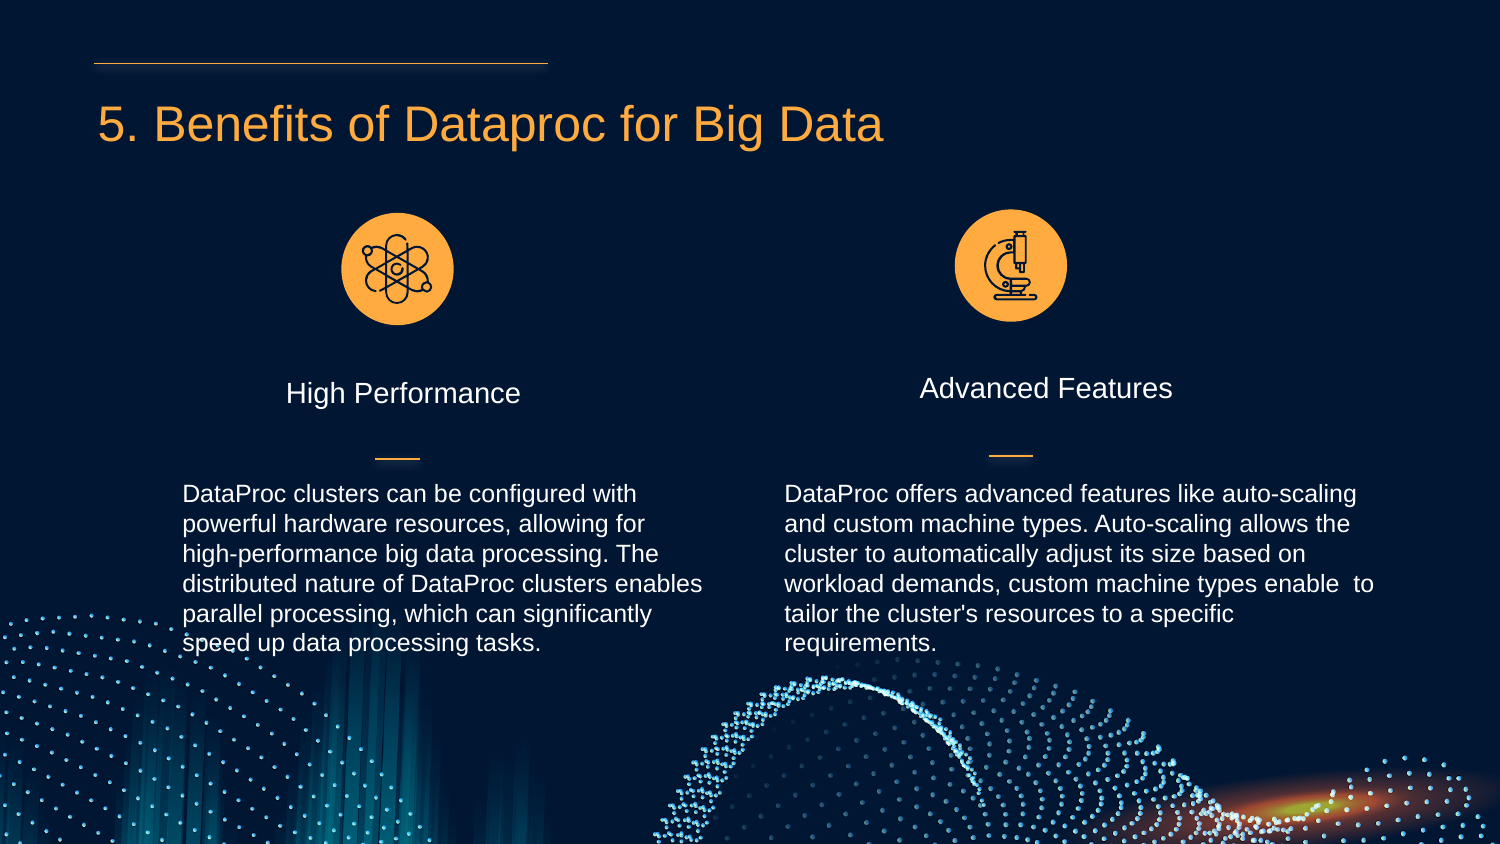

# 5. Benefits of Dataproc for Big Data

Advanced Features
High Performance
DataProc clusters can be configured with powerful hardware resources, allowing for high-performance big data processing. The distributed nature of DataProc clusters enables parallel processing, which can significantly speed up data processing tasks.
DataProc offers advanced features like auto-scaling and custom machine types. Auto-scaling allows the cluster to automatically adjust its size based on workload demands, custom machine types enable  to tailor the cluster's resources to a specific requirements.